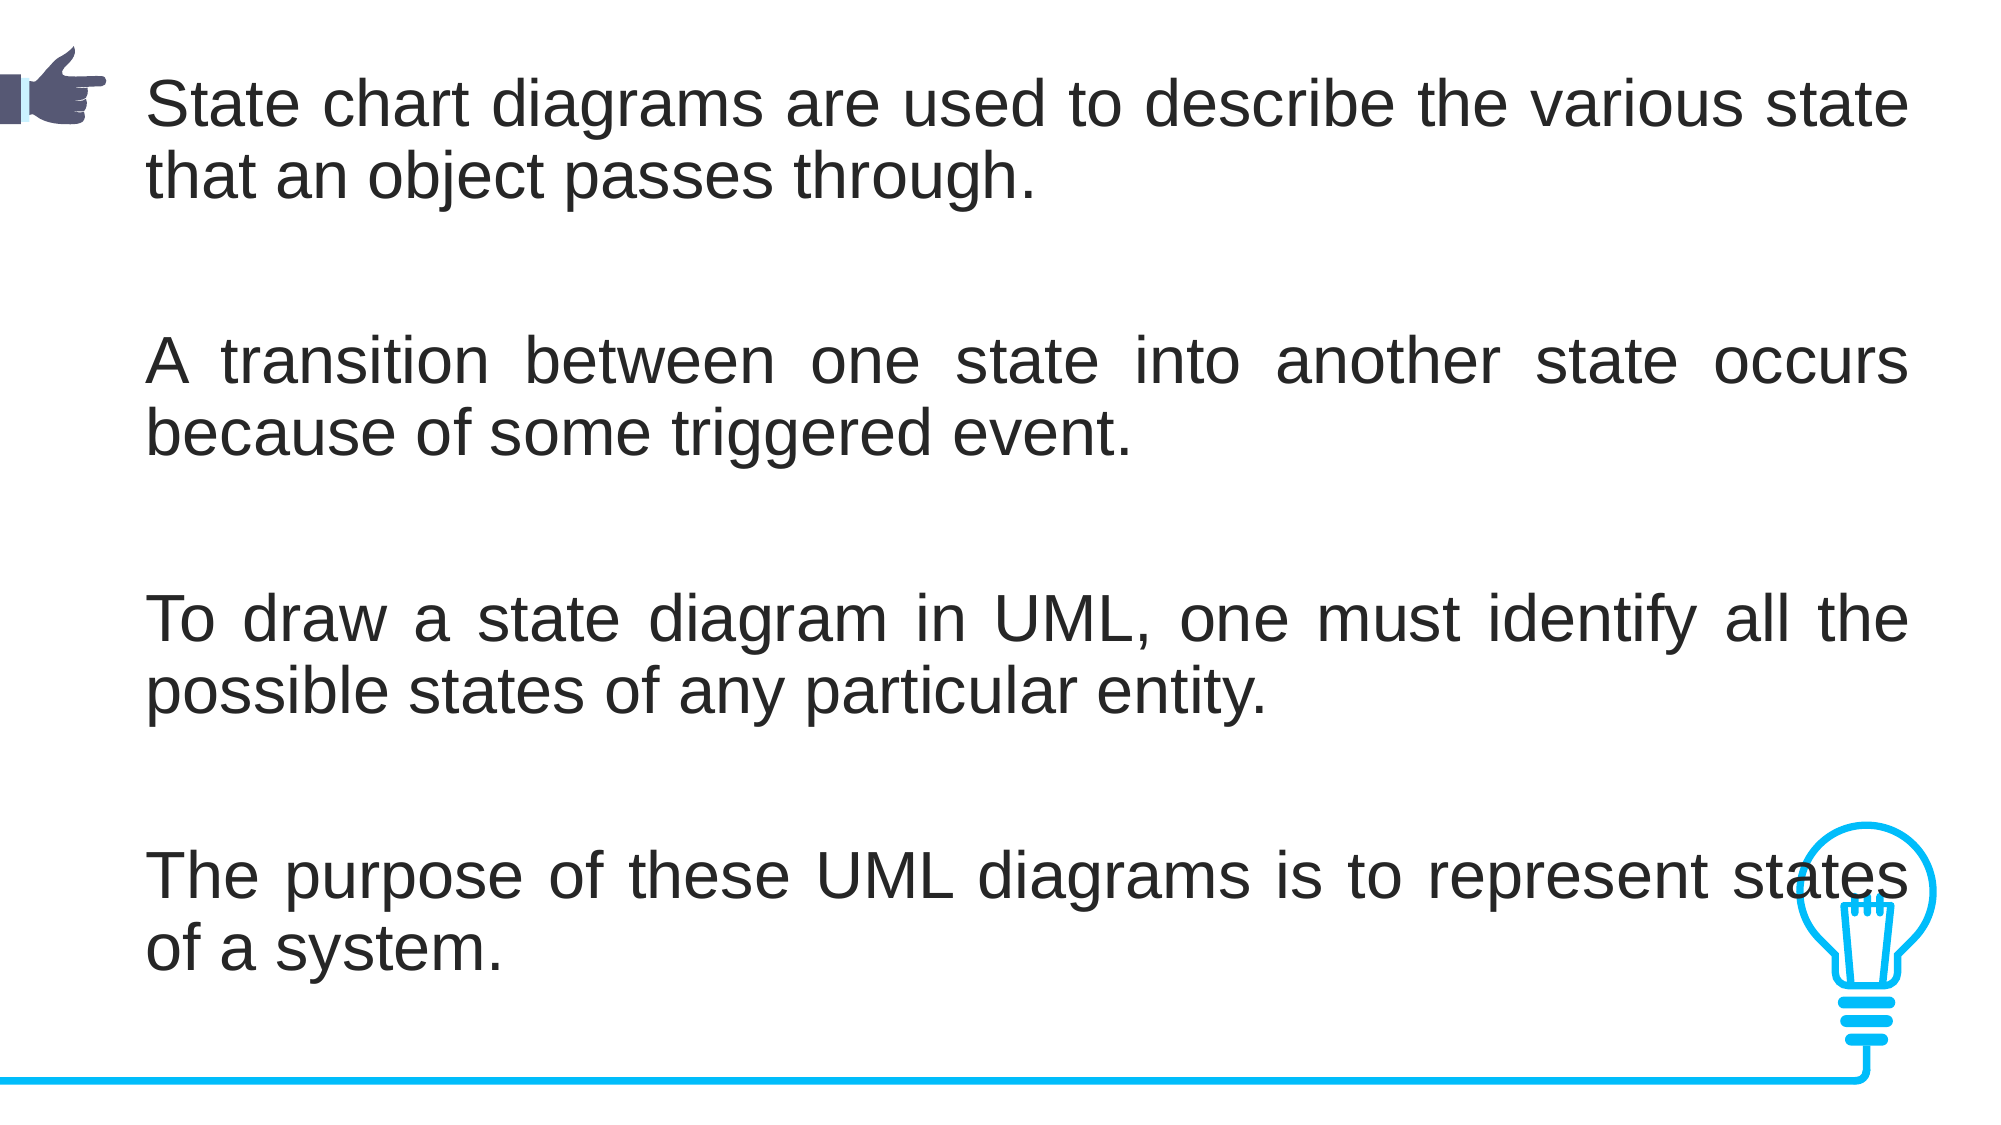

State chart diagrams are used to describe the various state that an object passes through.

A transition between one state into another state occurs because of some triggered event.

To draw a state diagram in UML, one must identify all the possible states of any particular entity.

The purpose of these UML diagrams is to represent states of a system.